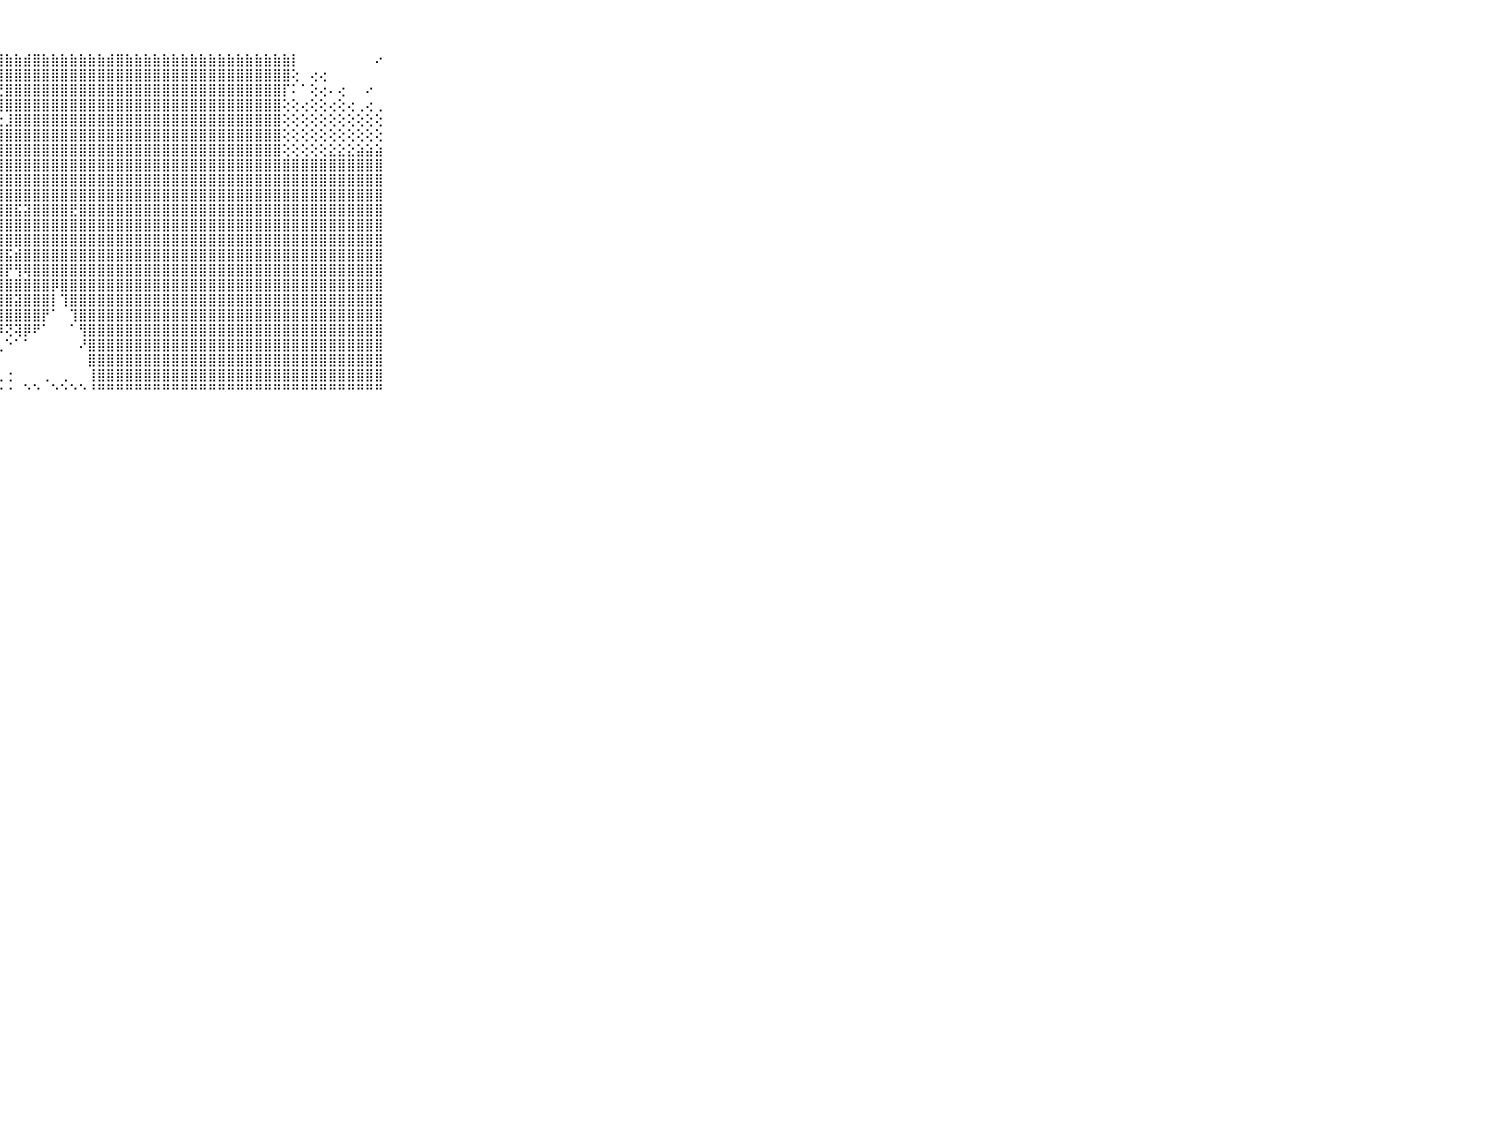

⠀⠀⠀⠀⠀⠀⠀⠀⠀⠀⠀⣷⣷⣷⣷⣷⣷⣷⣿⣷⣷⣷⣷⣷⣿⣿⣿⣿⣷⣷⣾⣿⣷⣷⣷⣷⣷⣷⣷⣾⣿⣷⣷⣷⣷⣷⣷⣷⣷⣷⣷⣷⣷⣷⣷⣷⣷⣷⣷⡇⠀⠀⠀⠀⠀⠀⠀⠀⠔⠀⠀⠀⠀⠀⠀⠀⠀⠀⠀⠀⠀
⠀⠀⠀⠀⠀⠀⠀⠀⠀⠀⠀⣿⣿⣿⣿⣿⣿⣿⣿⣿⣿⣿⣿⣿⣿⣿⣿⣿⣿⣿⣿⣿⣿⣿⣿⣿⣿⣿⣿⣿⣿⣿⣿⣿⣿⣿⣿⣿⣿⣿⣿⣿⣿⣿⣿⣿⣿⣿⣿⢕⠀⢔⢔⠀⠀⠀⠀⠀⠀⠀⠀⠀⠀⠀⠀⠀⠀⠀⠀⠀⠀
⠀⠀⠀⠀⠀⠀⠀⠀⠀⠀⠀⢻⣿⣿⣿⣿⣿⣿⢟⢋⢍⢝⢅⢕⡜⢝⢟⢟⣿⣿⣿⣿⣿⣿⣿⣿⣿⣿⣿⣿⣿⣿⣿⣿⣿⣿⣿⣿⣿⣿⣿⣿⣿⣿⣿⣿⣿⣿⡏⠅⠁⢕⢔⠄⢔⠀⠀⠔⠀⠀⠀⠀⠀⠀⠀⠀⠀⠀⠀⠀⠀
⠀⠀⠀⠀⠀⠀⠀⠀⠀⠀⠀⣿⣿⣿⣿⡟⠏⢑⠅⢡⢗⢕⣱⣷⢗⢟⢟⢿⣿⣿⣿⣿⣿⣿⣿⣿⣿⣿⣿⣿⣿⣿⣿⣿⣿⣿⣿⣿⣿⣿⣿⣿⣿⣿⣿⣿⣿⣿⢕⢕⢔⢕⢕⢔⢕⢔⢀⢔⢀⠀⠀⠀⠀⠀⠀⠀⠀⠀⠀⠀⠀
⠀⠀⠀⠀⠀⠀⠀⠀⠀⠀⠀⣿⣿⣿⢟⢕⠔⢅⢕⣕⠷⠝⠁⠁⠑⢕⡔⢕⣸⣿⣿⣿⣿⣿⣿⣿⣿⣿⣿⣿⣿⣿⣿⣿⣿⣿⣿⣿⣿⣿⣿⣿⣿⣿⣿⣿⣿⣿⢕⢕⢕⢕⢕⢕⢕⢕⢕⢕⢕⠀⠀⠀⠀⠀⠀⠀⠀⠀⠀⠀⠀
⠀⠀⠀⠀⠀⠀⠀⠀⠀⠀⠀⣿⣿⡿⢇⢔⢕⣧⡅⢉⢅⢔⢕⢕⢕⣱⣿⣾⣿⣿⣿⣿⣿⣿⣿⣿⣿⣿⣿⣿⣿⣿⣿⣿⣿⣿⣿⣿⣿⣿⣿⣿⣿⣿⣿⣿⣿⣿⢕⢕⢕⢕⢕⢕⢕⢕⢕⢕⢕⠀⠀⠀⠀⠀⠀⠀⠀⠀⠀⠀⠀
⠀⠀⠀⠀⠀⠀⠀⠀⠀⠀⠀⣿⣿⡕⢾⢇⢇⡝⢕⣕⣵⣵⣵⣵⣵⣯⣾⣿⣿⣿⣿⣿⣿⣿⣿⣿⣿⣿⣿⣿⣿⣿⣿⣿⣿⣿⣿⣿⣿⣿⣿⣿⣿⣿⣿⣿⣿⣿⢕⢕⢕⢕⢕⣕⣕⣕⣵⣵⣵⠀⠀⠀⠀⠀⠀⠀⠀⠀⠀⠀⠀
⠀⠀⠀⠀⠀⠀⠀⠀⠀⠀⠀⣿⣿⣿⢜⢕⢹⣿⣿⣿⣿⣿⣿⣿⣿⣿⣿⣿⣿⣿⣿⣿⣿⣿⣿⣿⣿⣿⣿⣿⣿⣿⣿⣿⣿⣿⣿⣿⣿⣿⣿⣿⣿⣿⣿⣿⣿⣿⣿⣿⣿⣿⣿⣿⣿⣿⣿⣿⣿⠀⠀⠀⠀⠀⠀⠀⠀⠀⠀⠀⠀
⠀⠀⠀⠀⠀⠀⠀⠀⠀⠀⠀⣿⣿⣿⢕⢕⢱⣿⣿⣿⣿⣿⣿⣿⣿⣿⣿⣿⣿⣿⣿⣿⣿⣿⣿⣿⣿⣿⣿⣿⣿⣿⣿⣿⣿⣿⣿⣿⣿⣿⣿⣿⣿⣿⣿⣿⣿⣿⣿⣿⣿⣿⣿⣿⣿⣿⣿⣿⣿⠀⠀⠀⠀⠀⠀⠀⠀⠀⠀⠀⠀
⠀⠀⠀⠀⠀⠀⠀⠀⠀⠀⠀⣿⣿⣿⡇⢕⢸⣿⣿⣿⣿⣿⣿⣿⣿⣿⣿⣿⣿⣿⣿⣿⣿⣿⣿⣿⣿⣿⣿⣿⣿⣿⣿⣿⣿⣿⣿⣿⣿⣿⣿⣿⣿⣿⣿⣿⣿⣿⣿⣿⣿⣿⣿⣿⣿⣿⣿⣿⣿⠀⠀⠀⠀⠀⠀⠀⠀⠀⠀⠀⠀
⠀⠀⠀⠀⠀⠀⠀⠀⠀⠀⠀⣿⣿⣿⣿⡕⢕⣿⣿⣿⣿⣿⢿⣿⣿⣿⣿⣿⣿⣯⣽⣿⣿⣿⣿⣟⣿⣿⣿⣿⣿⣿⣿⣿⣿⣿⣿⣿⣿⣿⣿⣿⣿⣿⣿⣿⣿⣿⣿⣿⣿⣿⣿⣿⣿⣿⣿⣿⣿⠀⠀⠀⠀⠀⠀⠀⠀⠀⠀⠀⠀
⠀⠀⠀⠀⠀⠀⠀⠀⠀⠀⠀⣿⣿⣿⣿⣷⡕⢻⣿⣿⣿⣷⣾⣿⣿⣿⣿⣿⣿⣿⣿⣿⣿⣿⣿⣿⣿⣿⣿⣿⣿⣿⣿⣿⣿⣿⣿⣿⣿⣿⣿⣿⣿⣿⣿⣿⣿⣿⣿⣿⣿⣿⣿⣿⣿⣿⣿⣿⣿⠀⠀⠀⠀⠀⠀⠀⠀⠀⠀⠀⠀
⠀⠀⠀⠀⠀⠀⠀⠀⠀⠀⠀⣿⣿⣿⣿⣿⣿⣾⣿⣿⣿⣿⣿⣿⣿⣿⣿⣿⣿⣿⣿⣿⣿⣿⣿⣿⣿⣿⣿⣿⣿⣿⣿⣿⣿⣿⣿⣿⣿⣿⣿⣿⣿⣿⣿⣿⣿⣿⣿⣿⣿⣿⣿⣿⣿⣿⣿⣿⣿⠀⠀⠀⠀⠀⠀⠀⠀⠀⠀⠀⠀
⠀⠀⠀⠀⠀⠀⠀⠀⠀⠀⠀⣿⣿⣿⣿⣿⣿⣿⣿⣿⣿⣿⣿⣿⣿⣷⣾⣿⣯⣾⣿⣿⣿⣿⣿⣿⣿⣿⣿⣿⣿⣿⣿⣿⣿⣿⣿⣿⣿⣿⣿⣿⣿⣿⣿⣿⣿⣿⣿⣿⣿⣿⣿⣿⣿⣿⣿⣿⣿⠀⠀⠀⠀⠀⠀⠀⠀⠀⠀⠀⠀
⠀⠀⠀⠀⠀⠀⠀⠀⠀⠀⠀⣿⣿⣿⣿⣿⣿⣿⣿⣿⣿⣿⣿⣿⣿⡿⢿⣿⡟⢻⢿⣿⣿⣿⣿⣿⣿⣿⣿⣿⣿⣿⣿⣿⣿⣿⣿⣿⣿⣿⣿⣿⣿⣿⣿⣿⣿⣿⣿⣿⣿⣿⣿⣿⣿⣿⣿⣿⣿⠀⠀⠀⠀⠀⠀⠀⠀⠀⠀⠀⠀
⠀⠀⠀⠀⠀⠀⠀⠀⠀⠀⠀⣿⣿⣿⣿⣿⣿⣿⣿⣿⣿⣿⣿⣿⣿⣵⣾⣿⣿⣿⣿⣿⣿⡿⣿⣿⣿⣿⣿⣿⣿⣿⣿⣿⣿⣿⣿⣿⣿⣿⣿⣿⣿⣿⣿⣿⣿⣿⣿⣿⣿⣿⣿⣿⣿⣿⣿⣿⣿⠀⠀⠀⠀⠀⠀⠀⠀⠀⠀⠀⠀
⠀⠀⠀⠀⠀⠀⠀⠀⠀⠀⠀⣿⣿⣿⣿⣿⣿⣿⣿⣿⢿⣿⣿⣿⣿⣿⣿⣿⣿⣽⣿⣿⣿⡇⢹⣿⣿⣿⣿⣿⣿⣿⣿⣿⣿⣿⣿⣿⣿⣿⣿⣿⣿⣿⣿⣿⣿⣿⣿⣿⣿⣿⣿⣿⣿⣿⣿⣿⣿⠀⠀⠀⠀⠀⠀⠀⠀⠀⠀⠀⠀
⠀⠀⠀⠀⠀⠀⠀⠀⠀⠀⠀⣿⣿⣿⣿⣿⣿⣿⣿⣿⢕⢿⣿⣿⣿⣿⣿⣿⣿⣿⣿⣿⡟⠁⠀⢹⣿⣿⣿⣿⣿⣿⣿⣿⣿⣿⣿⣿⣿⣿⣿⣿⣿⣿⣿⣿⣿⣿⣿⣿⣿⣿⣿⣿⣿⣿⣿⣿⣿⠀⠀⠀⠀⠀⠀⠀⠀⠀⠀⠀⠀
⠀⠀⠀⠀⠀⠀⠀⠀⠀⠀⠀⣿⣿⣿⣿⣿⣿⣿⣿⣷⢕⢜⢿⣿⣿⣿⣿⡿⢝⢽⡿⠟⠁⠀⠀⠁⢻⣿⣿⣿⣿⣿⣿⣿⣿⣿⣿⣿⣿⣿⣿⣿⣿⣿⣿⣿⣿⣿⣿⣿⣿⣿⣿⣿⣿⣿⣿⣿⣿⠀⠀⠀⠀⠀⠀⠀⠀⠀⠀⠀⠀
⠀⠀⠀⠀⠀⠀⠀⠀⠀⠀⠀⣿⣿⣿⣿⣿⣿⣿⣿⣿⣧⢕⢕⠜⢝⢟⢟⢇⠑⠁⠁⠀⠀⠀⠀⠀⠜⣿⣿⣿⣿⣿⣿⣿⣿⣿⣿⣿⣿⣿⣿⣿⣿⣿⣿⣿⣿⣿⣿⣿⣿⣿⣿⣿⣿⣿⣿⣿⣿⠀⠀⠀⠀⠀⠀⠀⠀⠀⠀⠀⠀
⠀⠀⠀⠀⠀⠀⠀⠀⠀⠀⠀⣿⣿⣿⣿⣿⣿⣿⣿⣿⣿⡇⢑⢐⠀⠀⠀⠀⠀⠀⠀⠀⠀⠀⠀⠀⠀⣿⣿⣿⣿⣿⣿⣿⣿⣿⣿⣿⣿⣿⣿⣿⣿⣿⣿⣿⣿⣿⣿⣿⣿⣿⣿⣿⣿⣿⣿⣿⣿⠀⠀⠀⠀⠀⠀⠀⠀⠀⠀⠀⠀
⠀⠀⠀⠀⠀⠀⠀⠀⠀⠀⠀⣿⣿⣿⣿⣿⣿⣿⣿⣿⣿⣿⢄⢔⢄⢄⢁⢀⢐⠀⠀⠀⢀⠀⢀⠀⠀⢸⣿⣿⣿⣿⣿⣿⣿⣿⣿⣿⣿⣿⣿⣿⣿⣿⣿⣿⣿⣿⣿⣿⣿⣿⣿⣿⣿⣿⣿⣿⣿⠀⠀⠀⠀⠀⠀⠀⠀⠀⠀⠀⠀
⠀⠀⠀⠀⠀⠀⠀⠀⠀⠀⠀⠛⠛⠛⠛⠛⠛⠛⠛⠛⠛⠛⠃⠑⠑⠑⠑⠑⠐⠀⠑⠑⠀⠑⠑⠑⠑⠘⠛⠛⠛⠛⠛⠛⠛⠛⠛⠛⠛⠛⠛⠛⠛⠛⠛⠛⠛⠛⠛⠛⠛⠛⠛⠛⠛⠛⠛⠛⠛⠀⠀⠀⠀⠀⠀⠀⠀⠀⠀⠀⠀